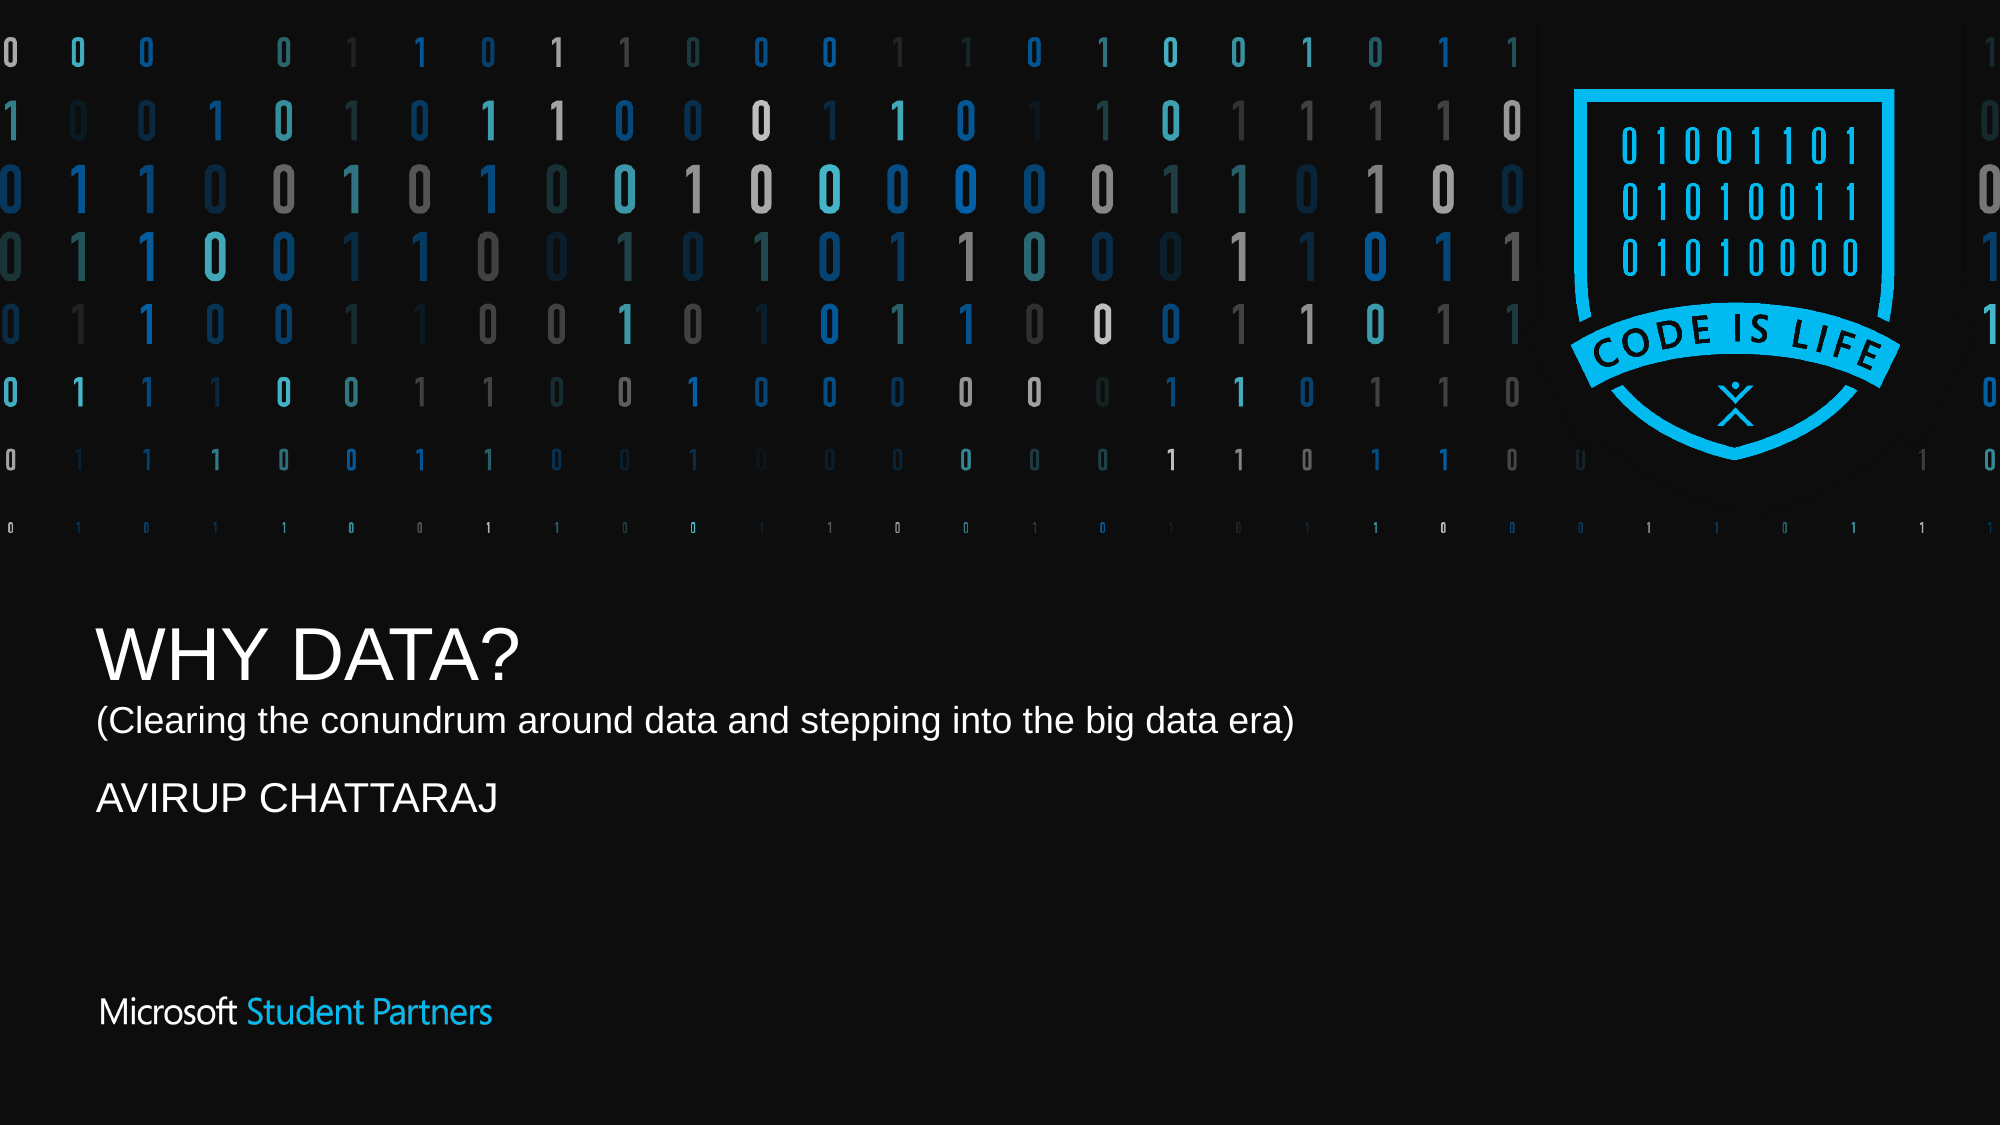

# WHY DATA?
(Clearing the conundrum around data and stepping into the big data era)
AVIRUP CHATTARAJ